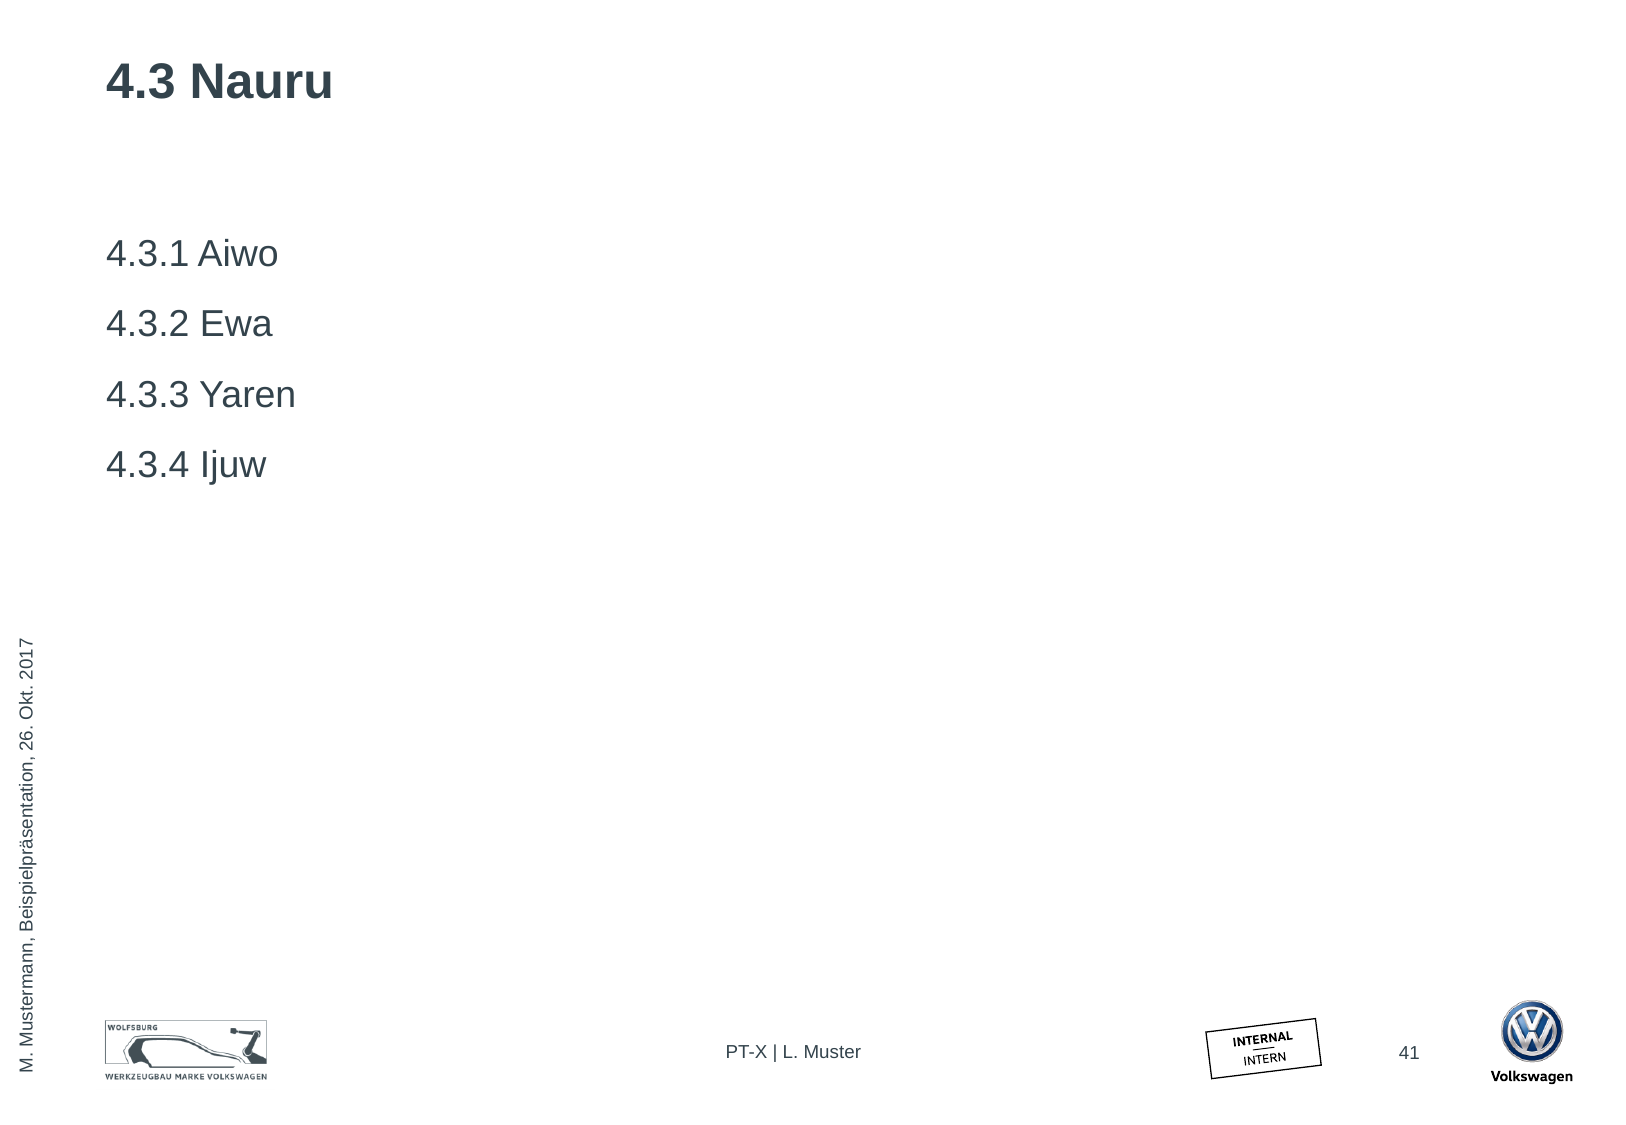

# 4.3 Nauru
4.3.1 Aiwo
4.3.2 Ewa
4.3.3 Yaren
4.3.4 Ijuw